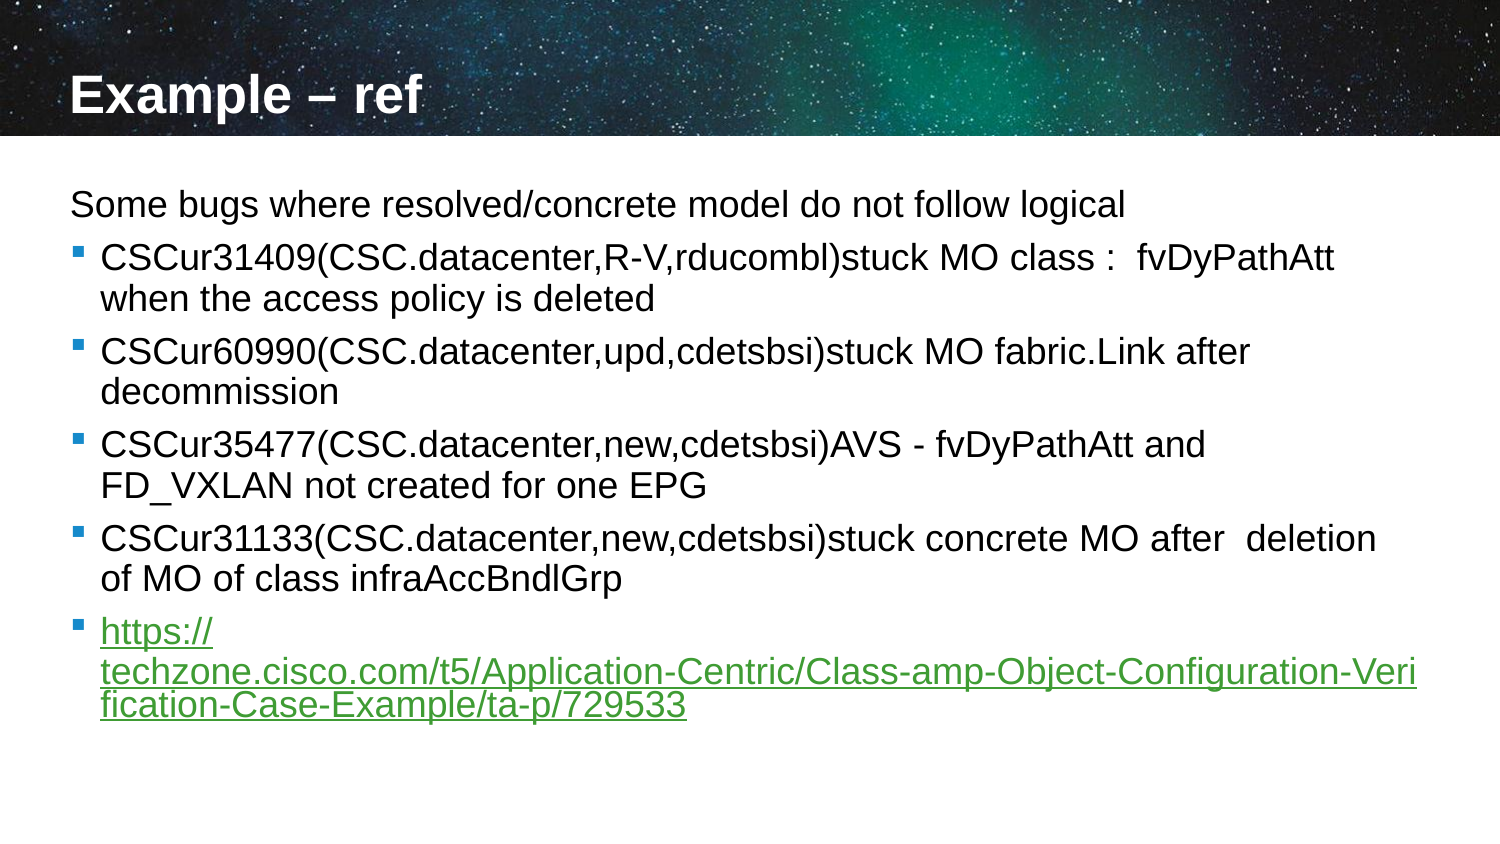

# Example – ref
Some bugs where resolved/concrete model do not follow logical
CSCur31409(CSC.datacenter,R-V,rducombl)stuck MO class :  fvDyPathAtt when the access policy is deleted
CSCur60990(CSC.datacenter,upd,cdetsbsi)stuck MO fabric.Link after  decommission
CSCur35477(CSC.datacenter,new,cdetsbsi)AVS - fvDyPathAtt and  FD_VXLAN not created for one EPG
CSCur31133(CSC.datacenter,new,cdetsbsi)stuck concrete MO after  deletion of MO of class infraAccBndlGrp
https://techzone.cisco.com/t5/Application-Centric/Class-amp-Object-Configuration-Verification-Case-Example/ta-p/729533